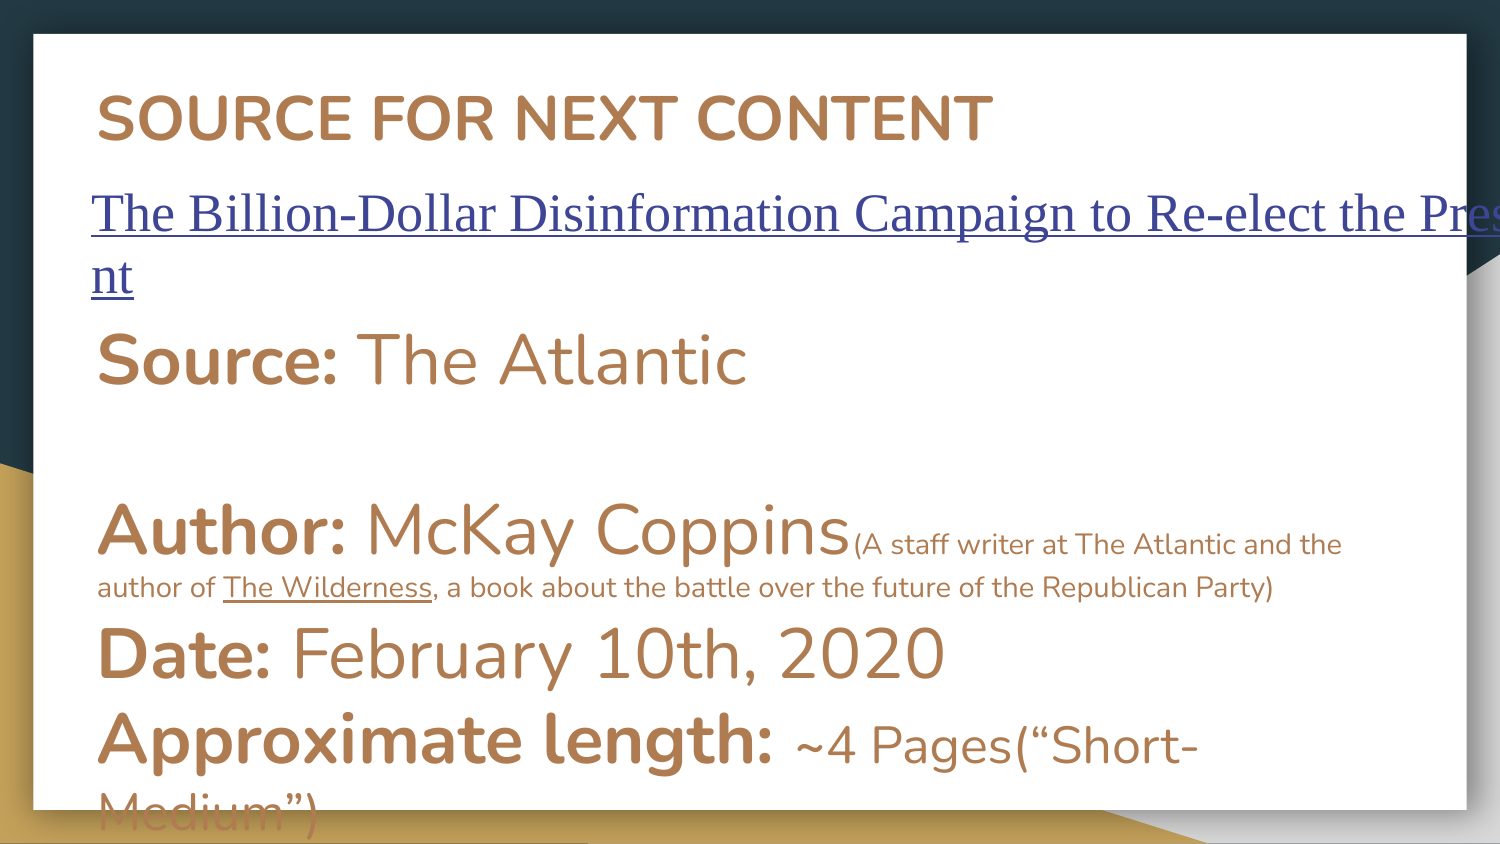

# SOURCE FOR NEXT CONTENT
The Billion-Dollar Disinformation Campaign to Re-elect the President

Source: The Atlantic

Author: McKay Coppins(A staff writer at The Atlantic and the author of The Wilderness, a book about the battle over the future of the Republican Party)
Date: February 10th, 2020
Approximate length: ~4 Pages(“Short-Medium”)